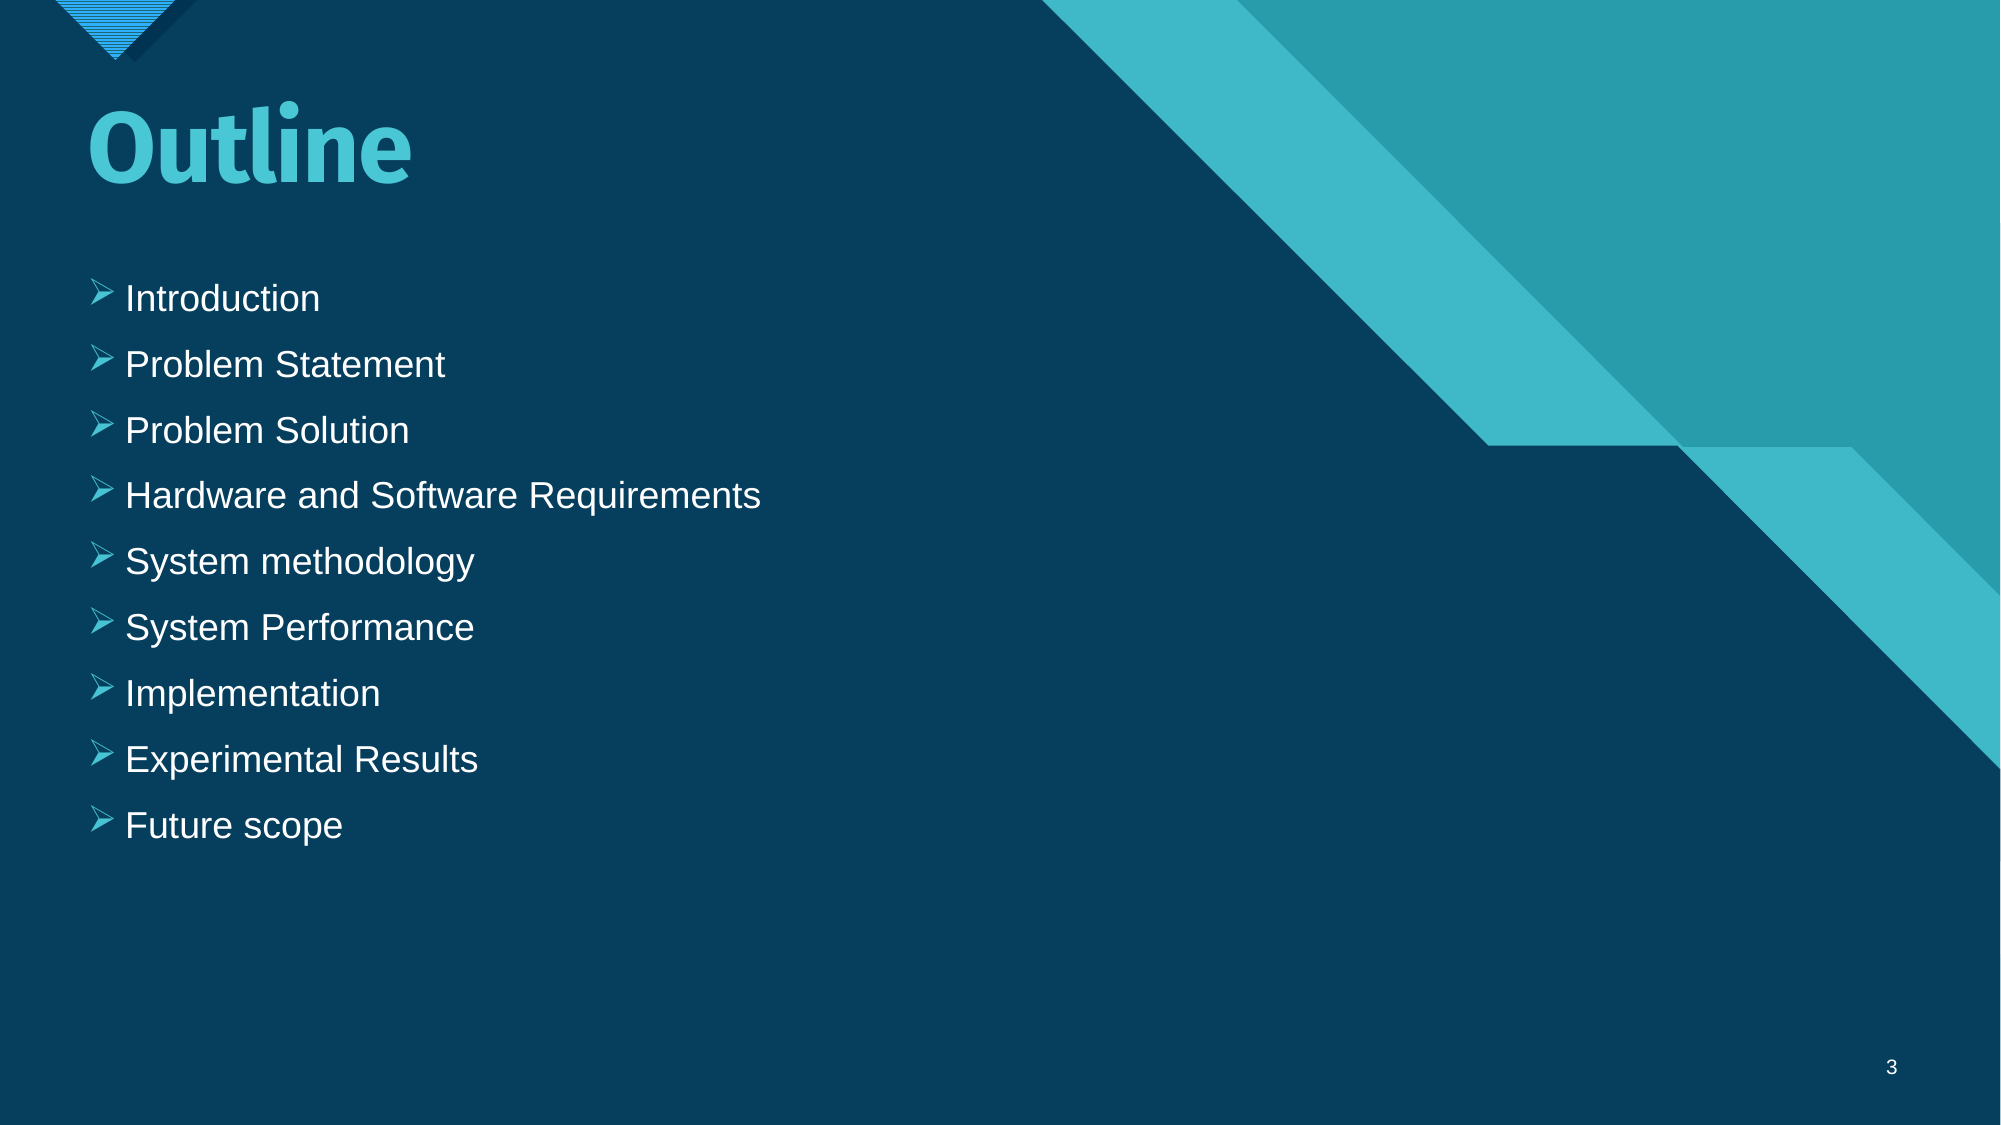

# Outline
Introduction
Problem Statement
Problem Solution
Hardware and Software Requirements
System methodology
System Performance
Implementation
Experimental Results
Future scope
3